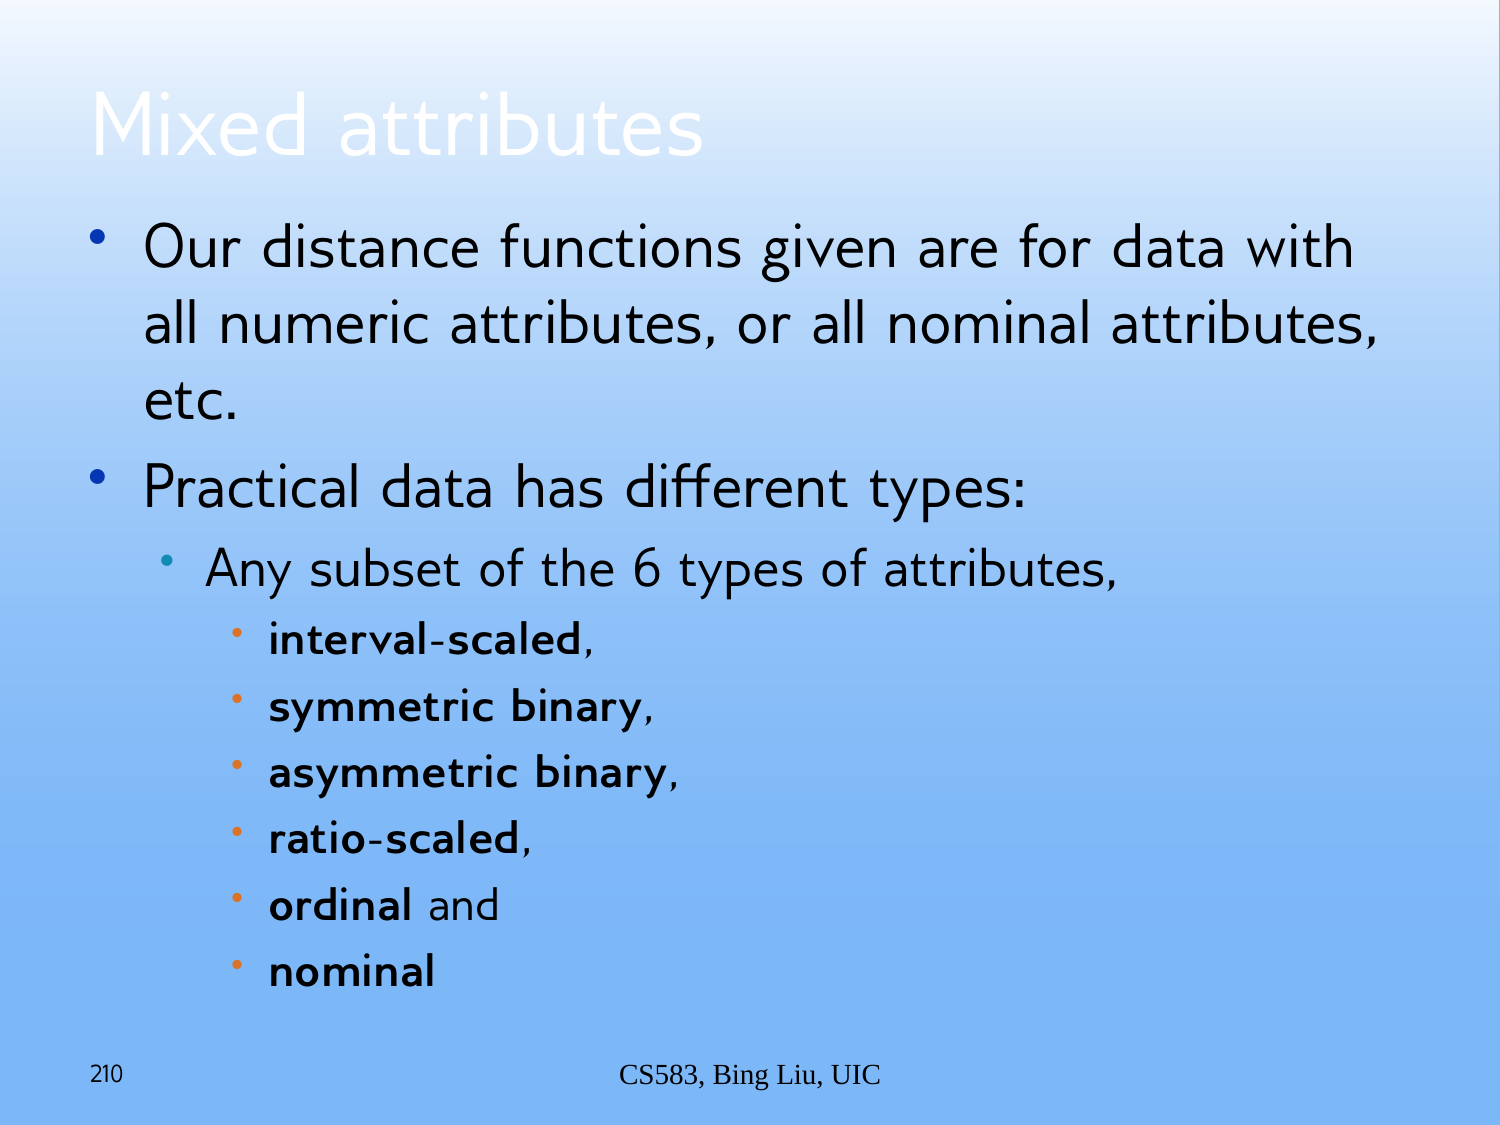

# Mixed attributes
Our distance functions given are for data with all numeric attributes, or all nominal attributes, etc.
Practical data has different types:
Any subset of the 6 types of attributes,
interval-scaled,
symmetric binary,
asymmetric binary,
ratio-scaled,
ordinal and
nominal
210
CS583, Bing Liu, UIC